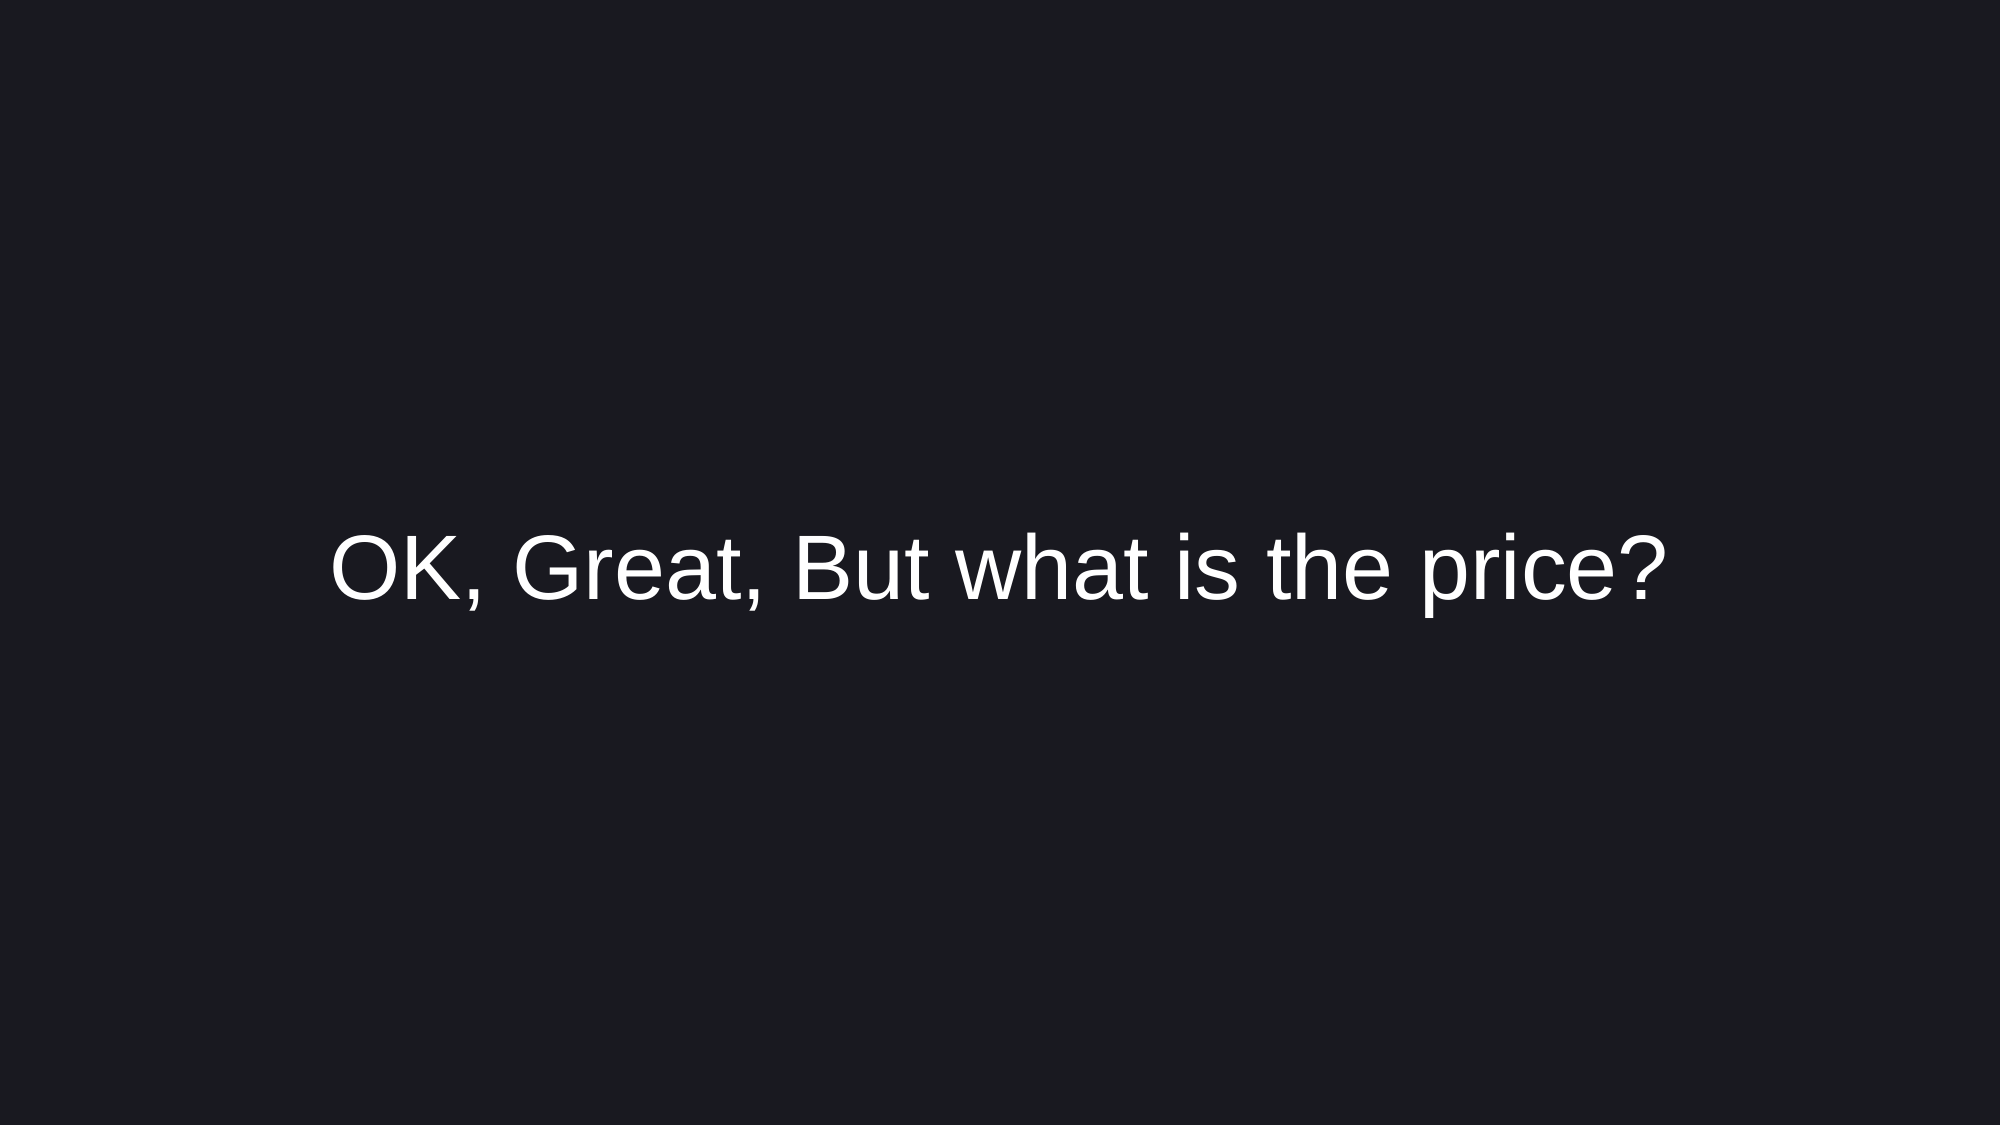

OK, Great, But what is the price?